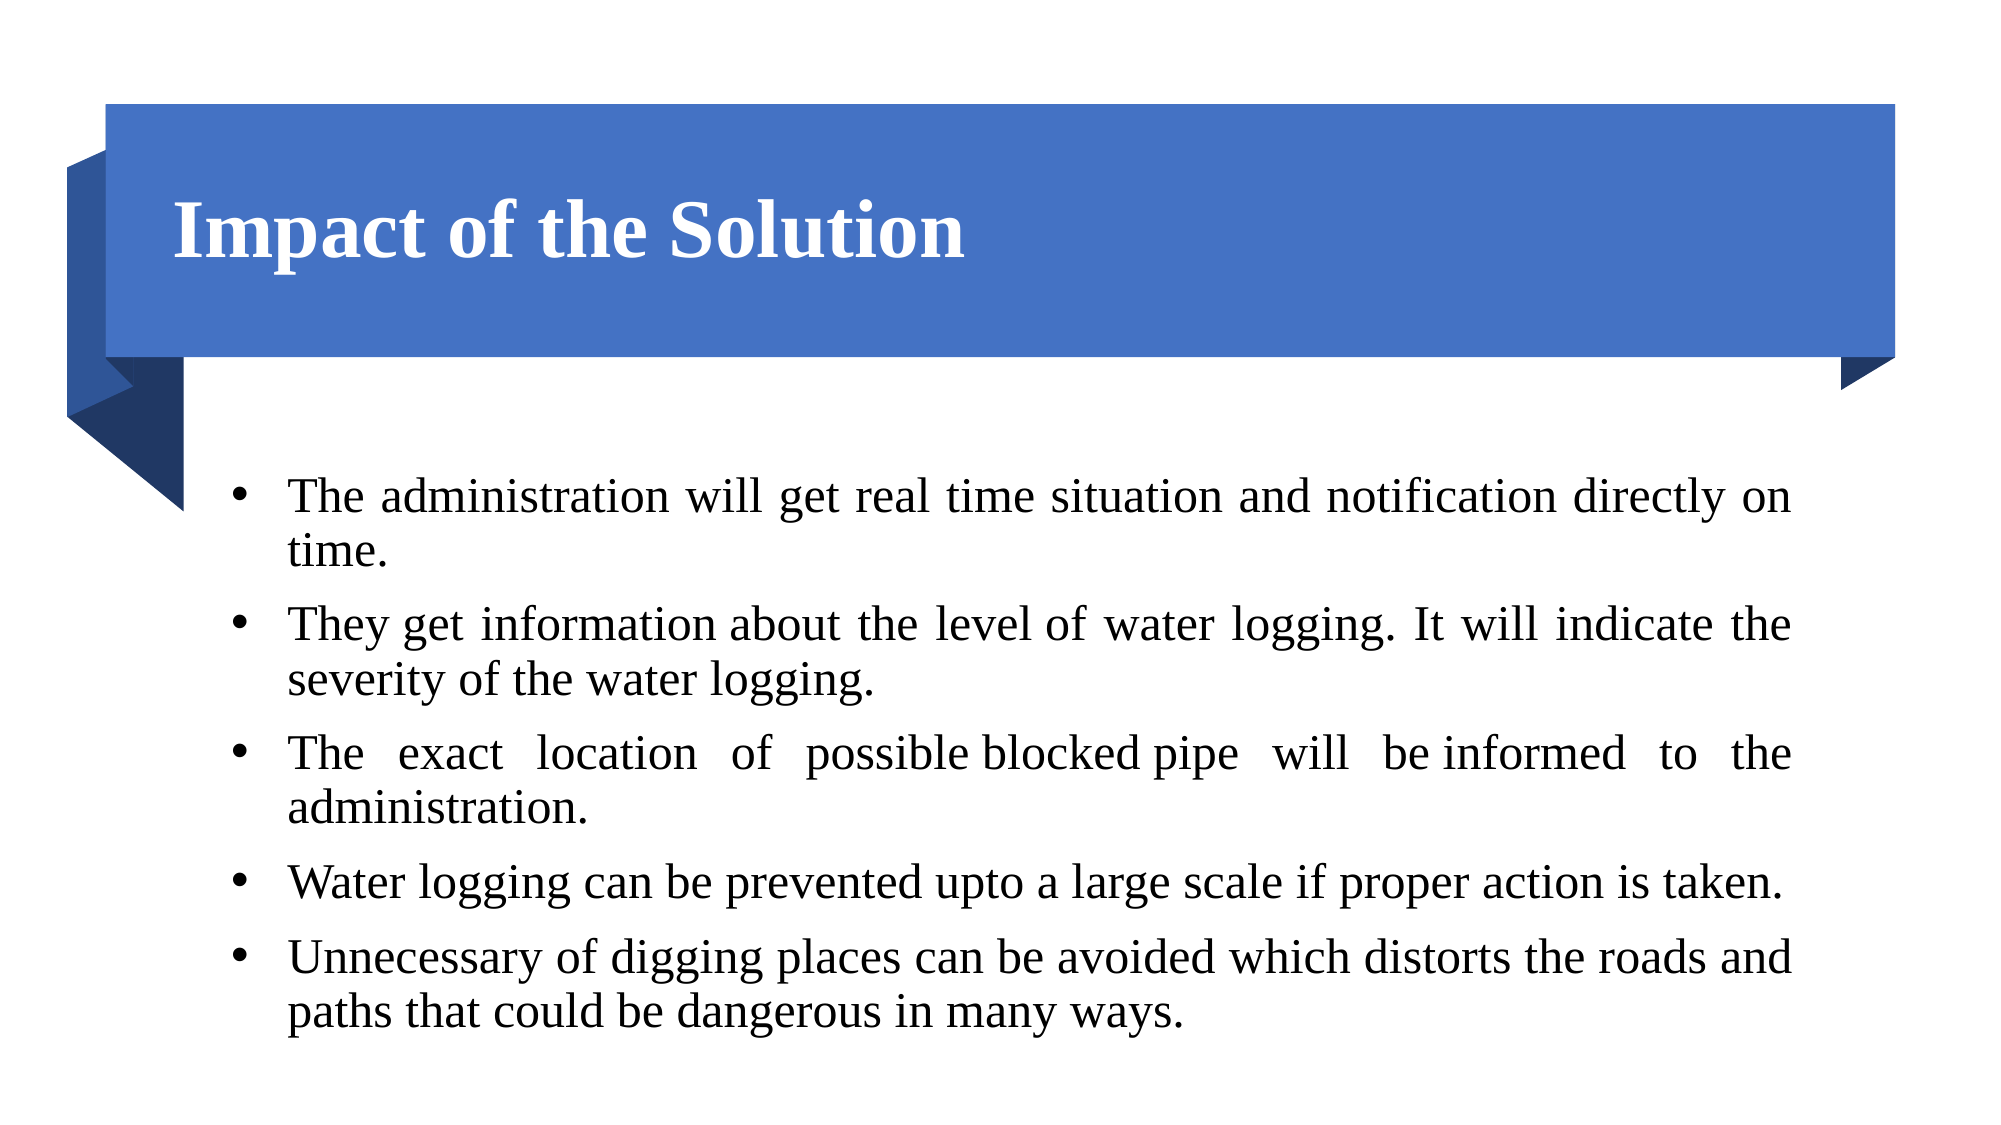

# Impact of the Solution

The administration will get real time situation and notification directly on time.
They get information about the level of water logging. It will indicate the severity of the water logging.
The exact location of possible blocked pipe will be informed to the administration.
Water logging can be prevented upto a large scale if proper action is taken.
Unnecessary of digging places can be avoided which distorts the roads and paths that could be dangerous in many ways.